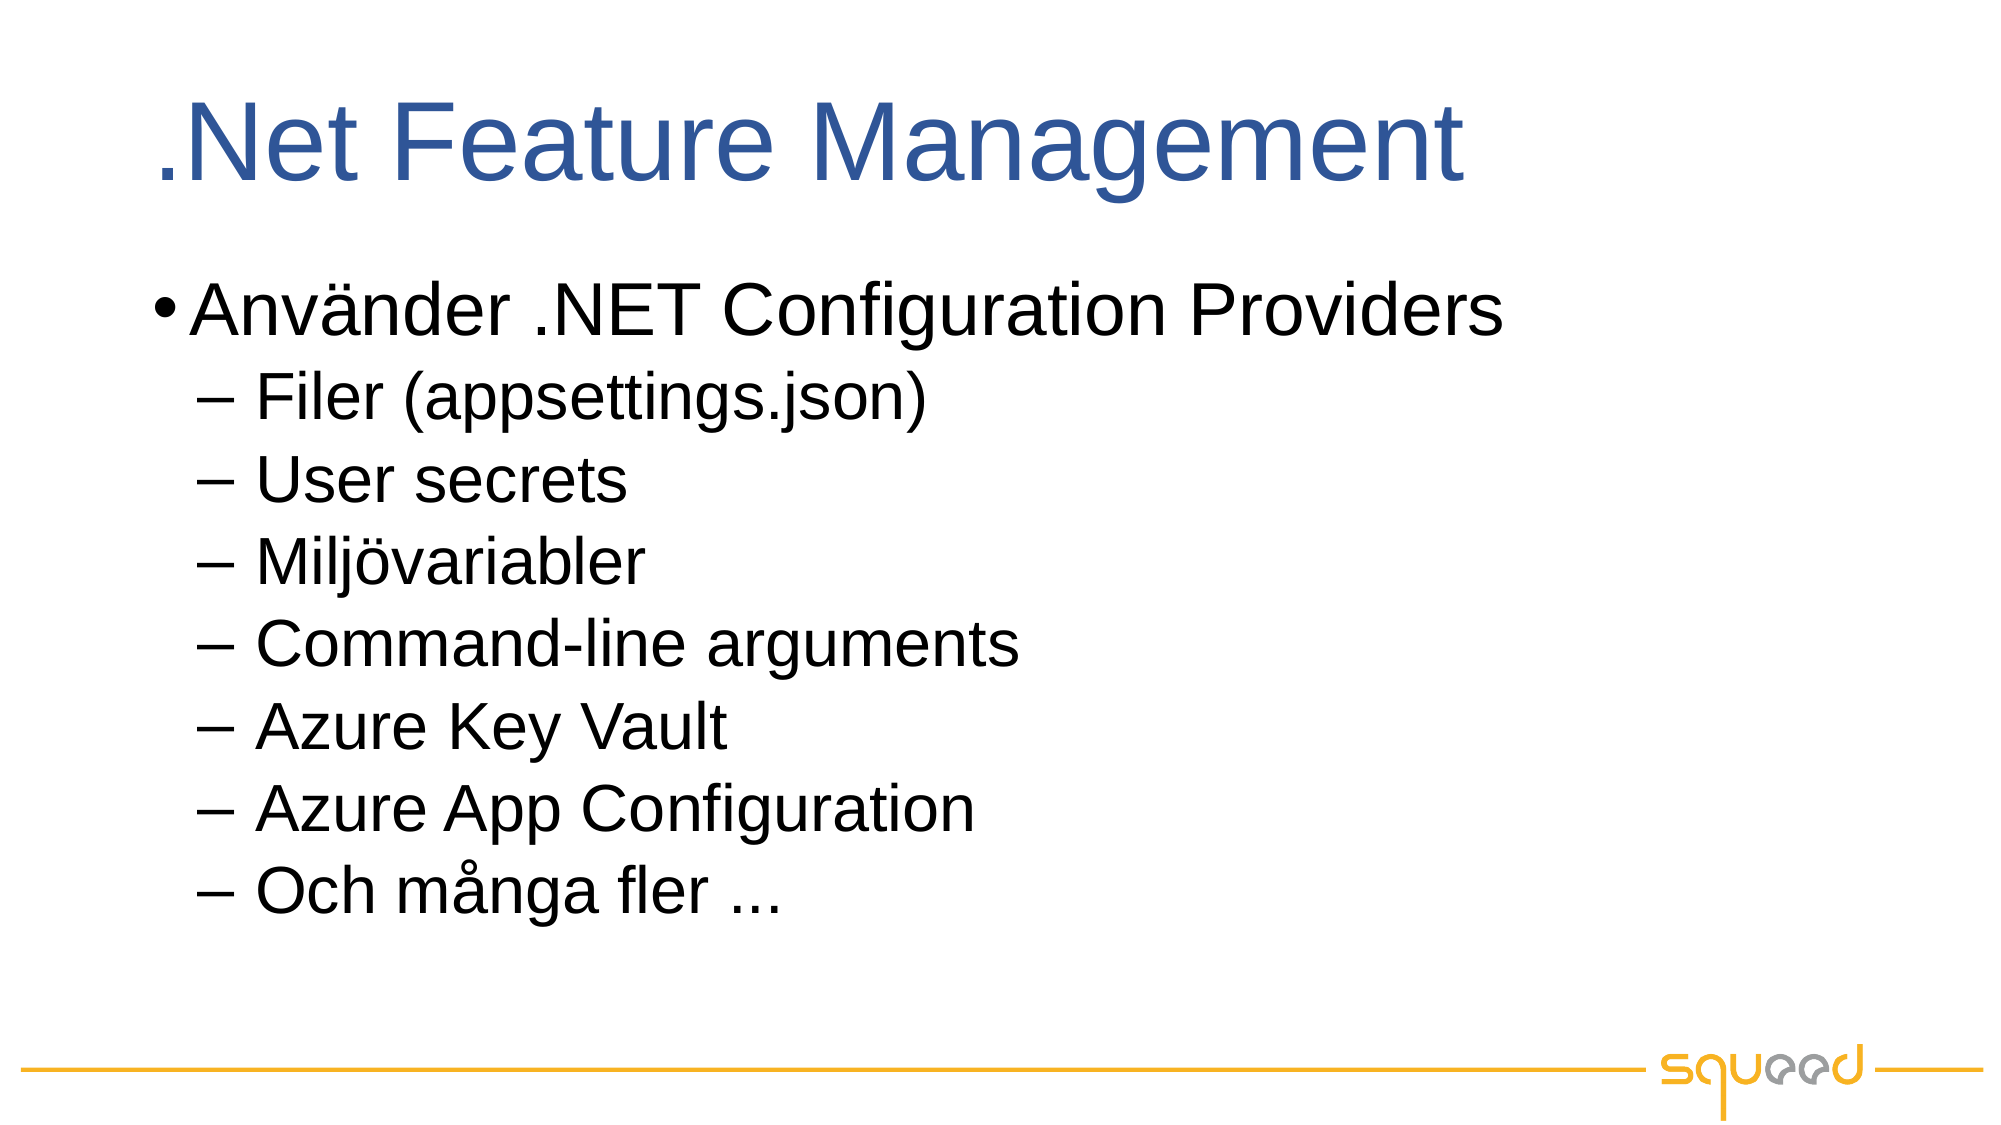

# .Net Feature Management
Använder .NET Configuration Providers
Filer (appsettings.json)
User secrets
Miljövariabler
Command-line arguments
Azure Key Vault
Azure App Configuration
Och många fler ...